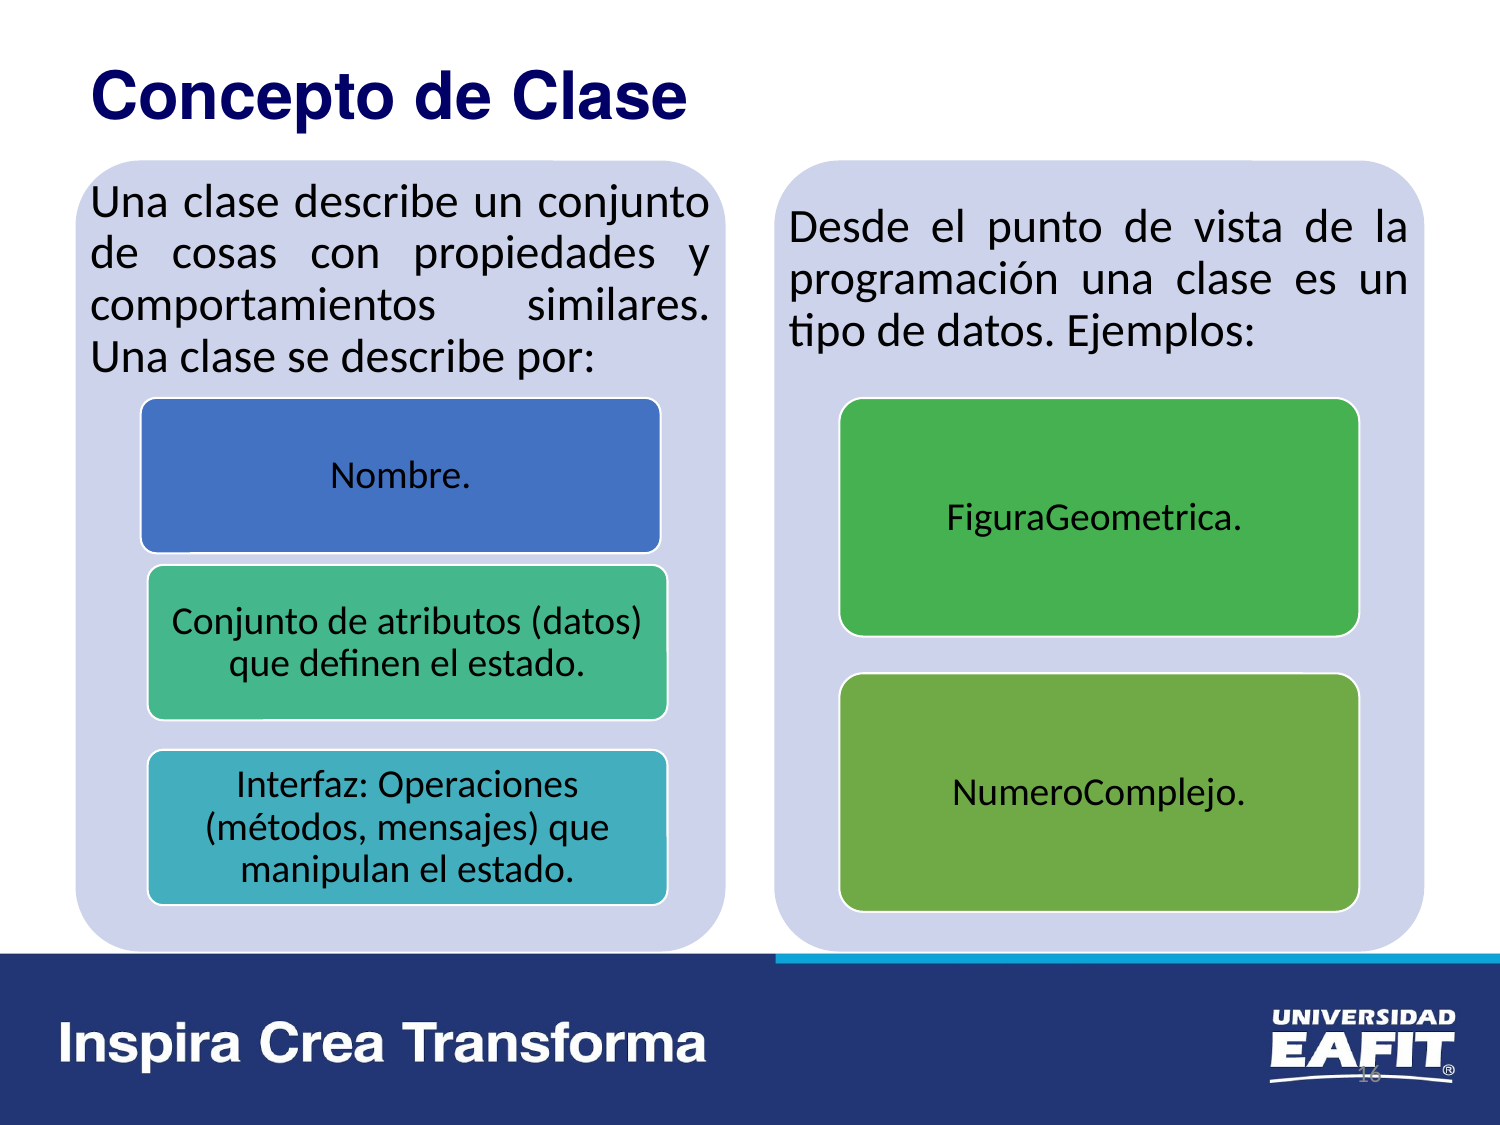

# Concepto de Clase

Una clase describe un conjunto de cosas con propiedades y comportamientos similares. Una clase se describe por:

Desde el punto de vista de la programación una clase es un tipo de datos. Ejemplos:

Nombre.
FiguraGeometrica.

Conjunto de atributos (datos) que definen el estado.

NumeroComplejo.

Interfaz: Operaciones (métodos, mensajes) que manipulan el estado.
16